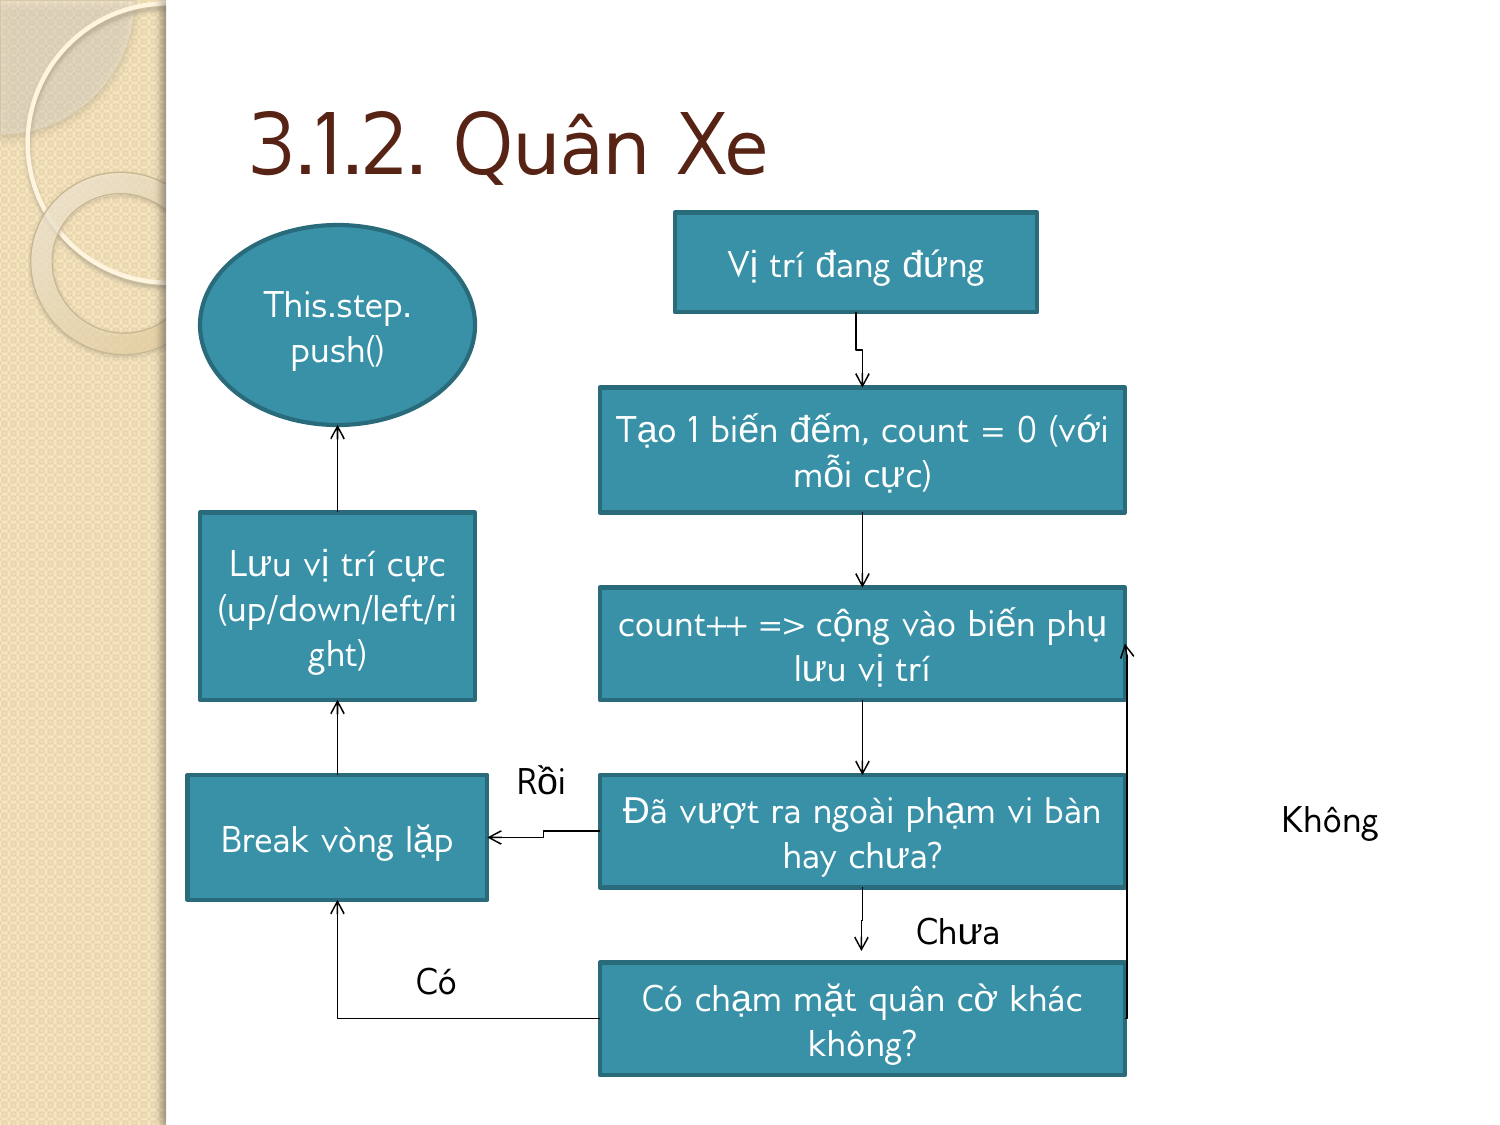

# 3.1.2. Quân Xe
Vị trí đang đứng
This.step.push()
Tạo 1 biến đếm, count = 0 (với mỗi cực)
Lưu vị trí cực (up/down/left/right)
count++ => cộng vào biến phụ lưu vị trí
Rồi
Break vòng lặp
Đã vượt ra ngoài phạm vi bàn hay chưa?
Không
Chưa
Có
Có chạm mặt quân cờ khác không?